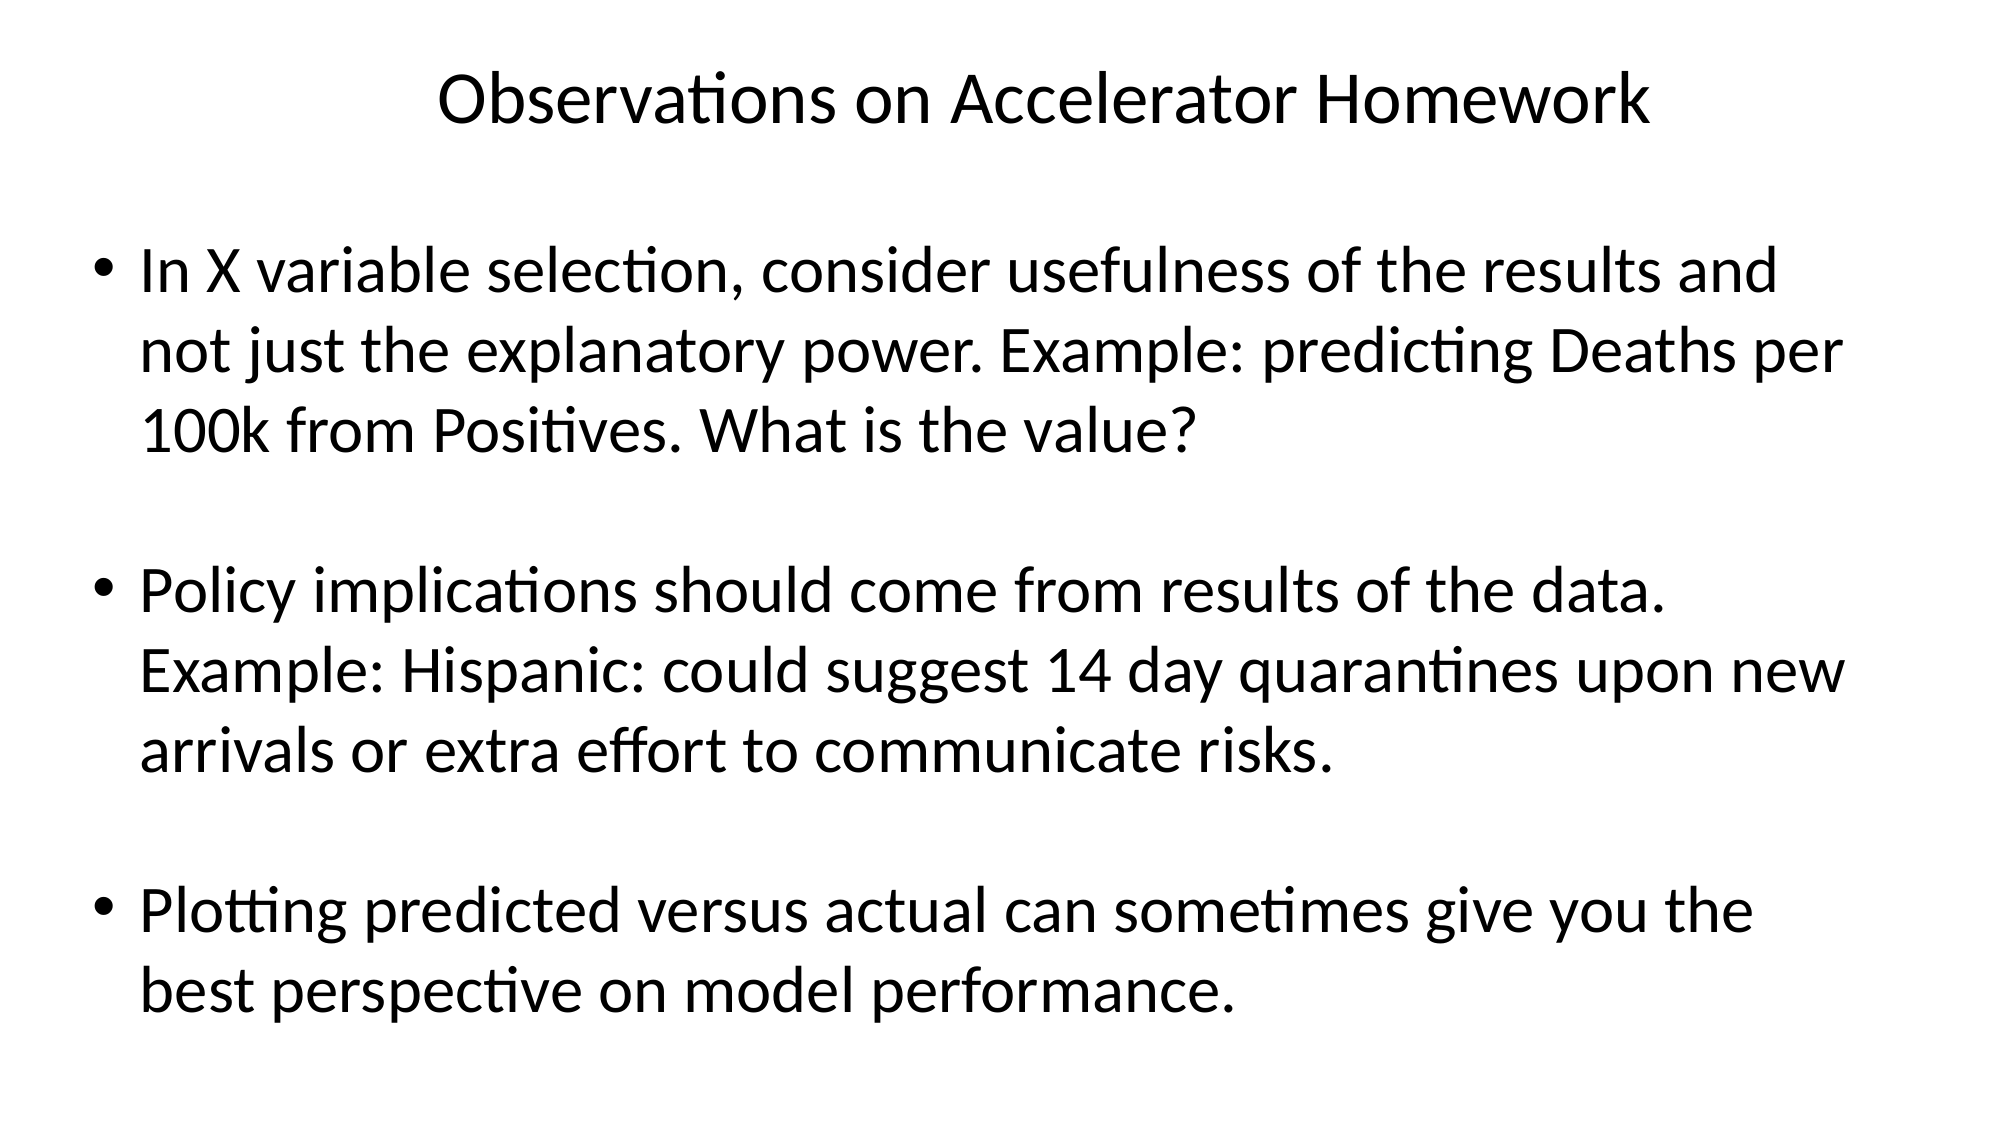

Observations on Accelerator Homework
In X variable selection, consider usefulness of the results and not just the explanatory power. Example: predicting Deaths per 100k from Positives. What is the value?

Policy implications should come from results of the data. Example: Hispanic: could suggest 14 day quarantines upon new arrivals or extra effort to communicate risks.

Plotting predicted versus actual can sometimes give you the best perspective on model performance.